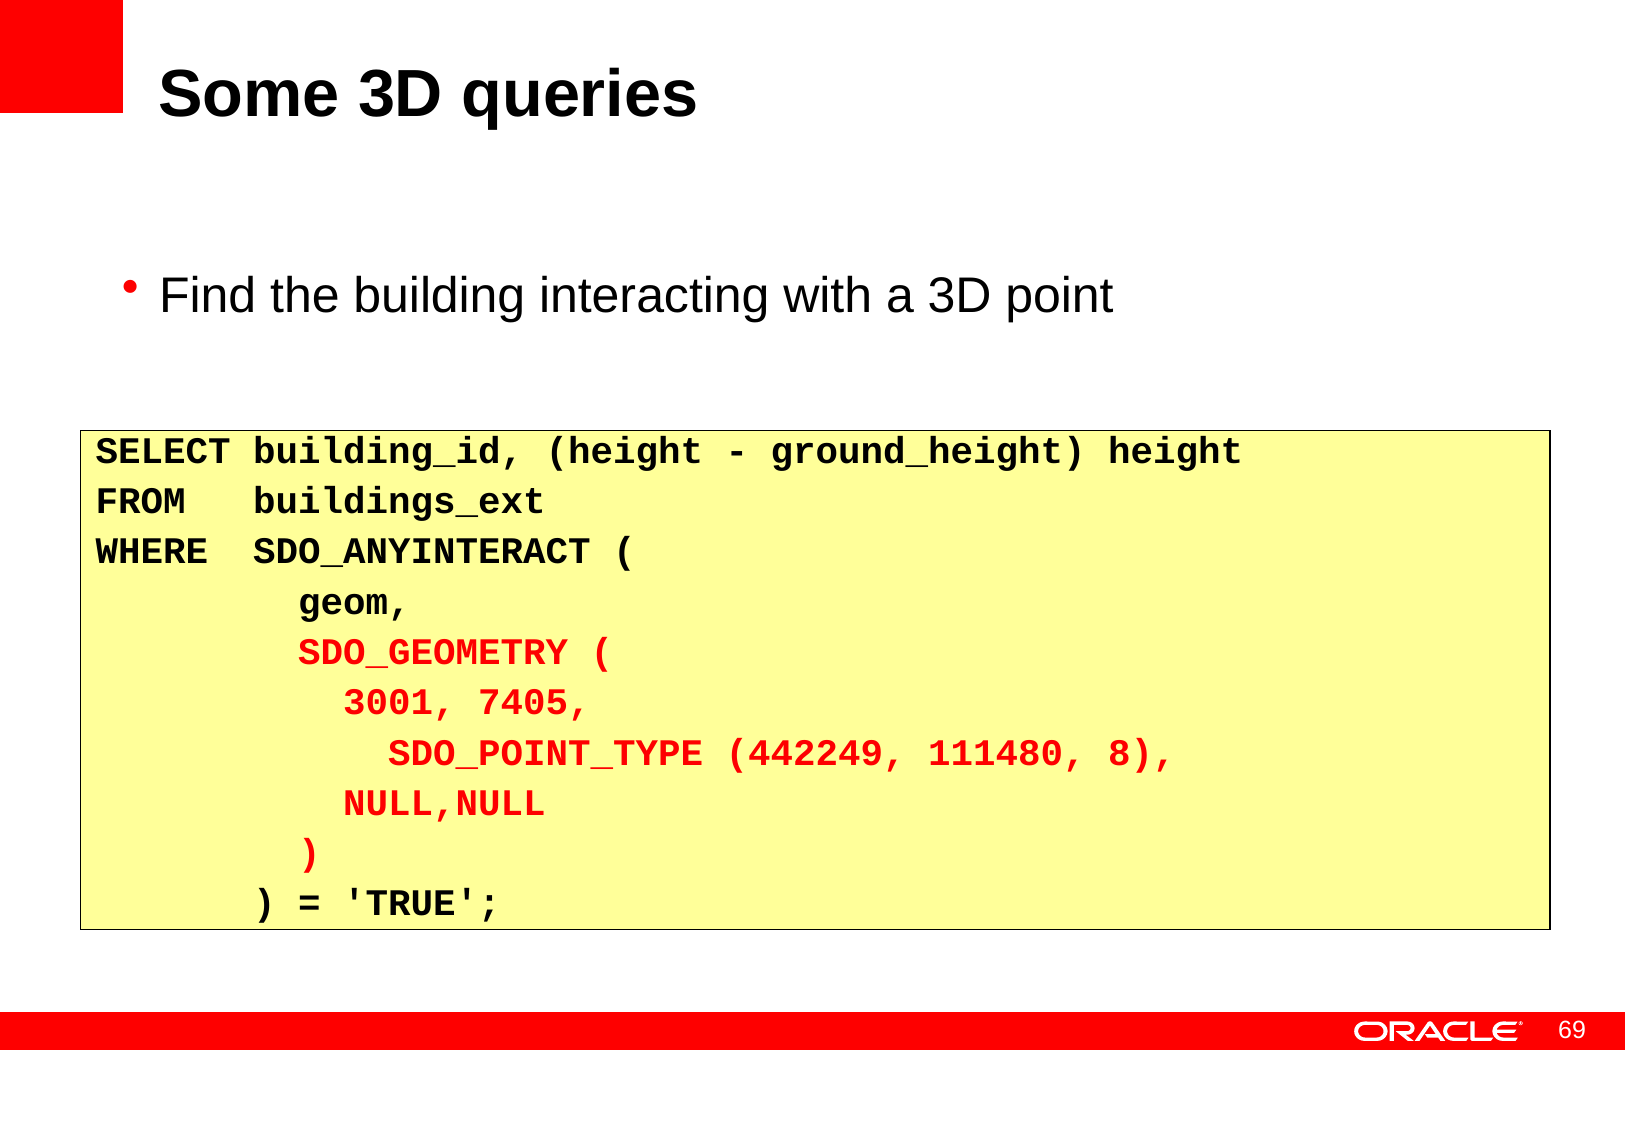

# Some 3D queries
Find the building interacting with a 3D point

SELECT building_id, (height - ground_height) height
FROM   buildings_ext
WHERE  SDO_ANYINTERACT (
         geom,
         SDO_GEOMETRY (
           3001, 7405,
             SDO_POINT_TYPE (442249, 111480, 8),
           NULL,NULL
         )
       ) = 'TRUE';